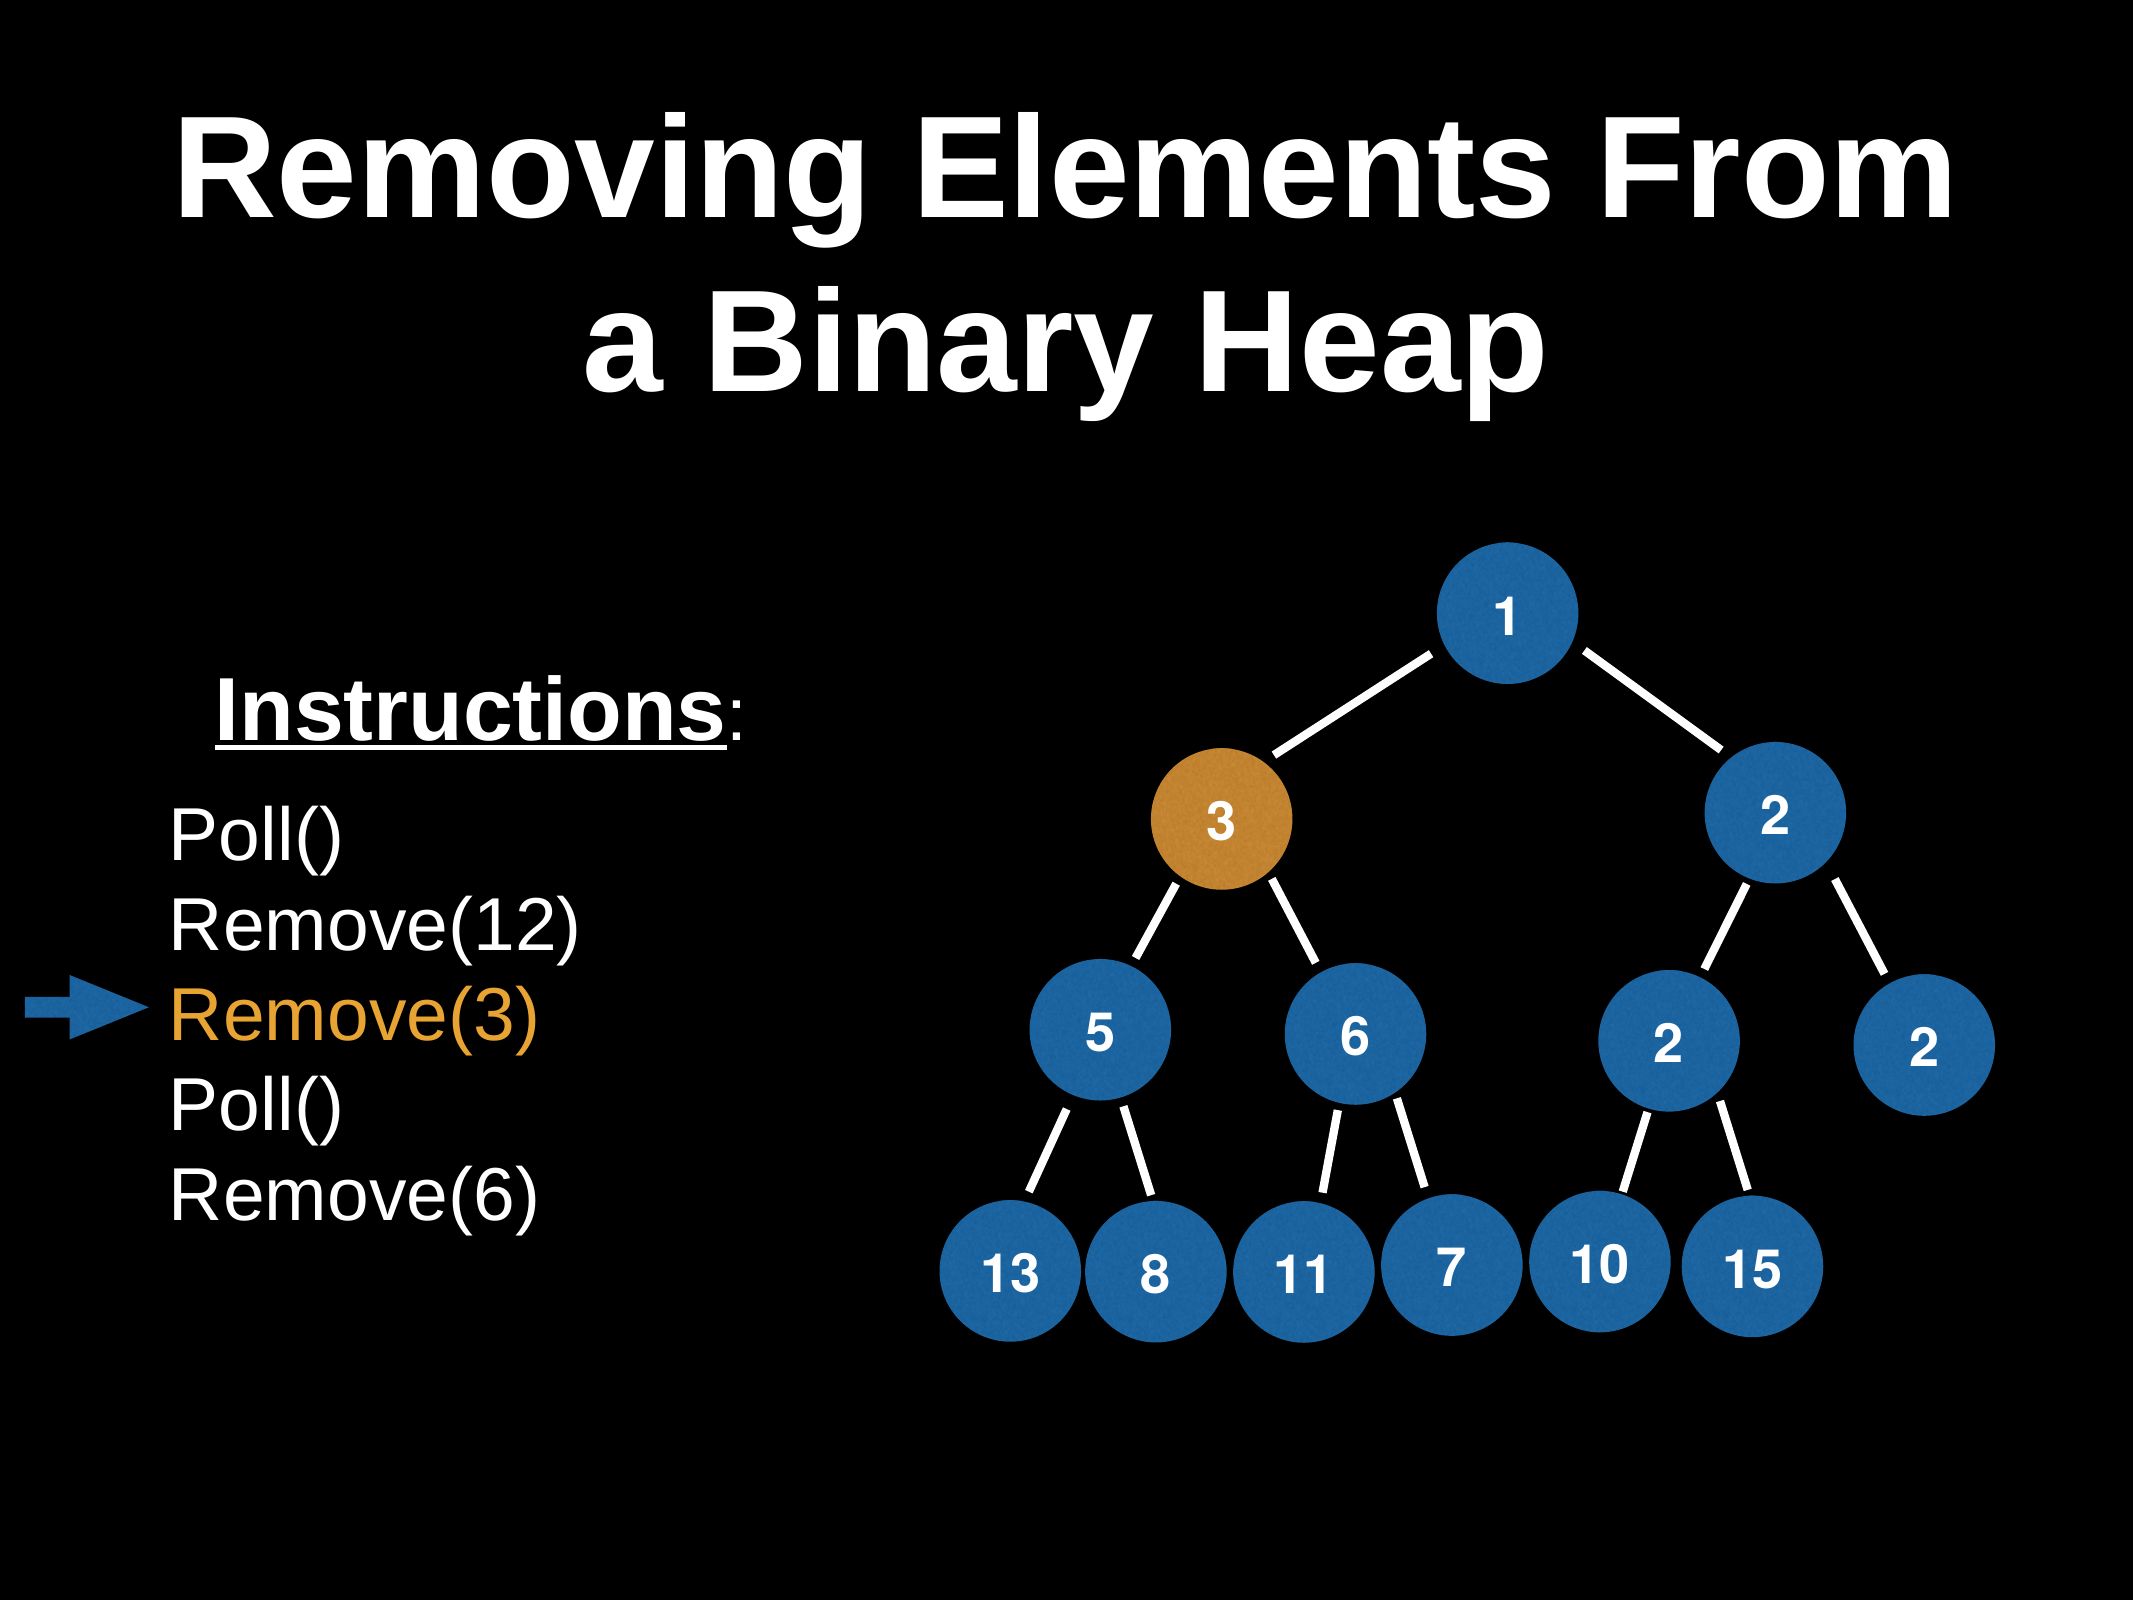

# Removing Elements From a Binary Heap
1
Instructions:

2
3
Poll()
Remove(12)
Remove(3)
Poll()
Remove(6)

5
6
2
2

10
7
15
13
8
11